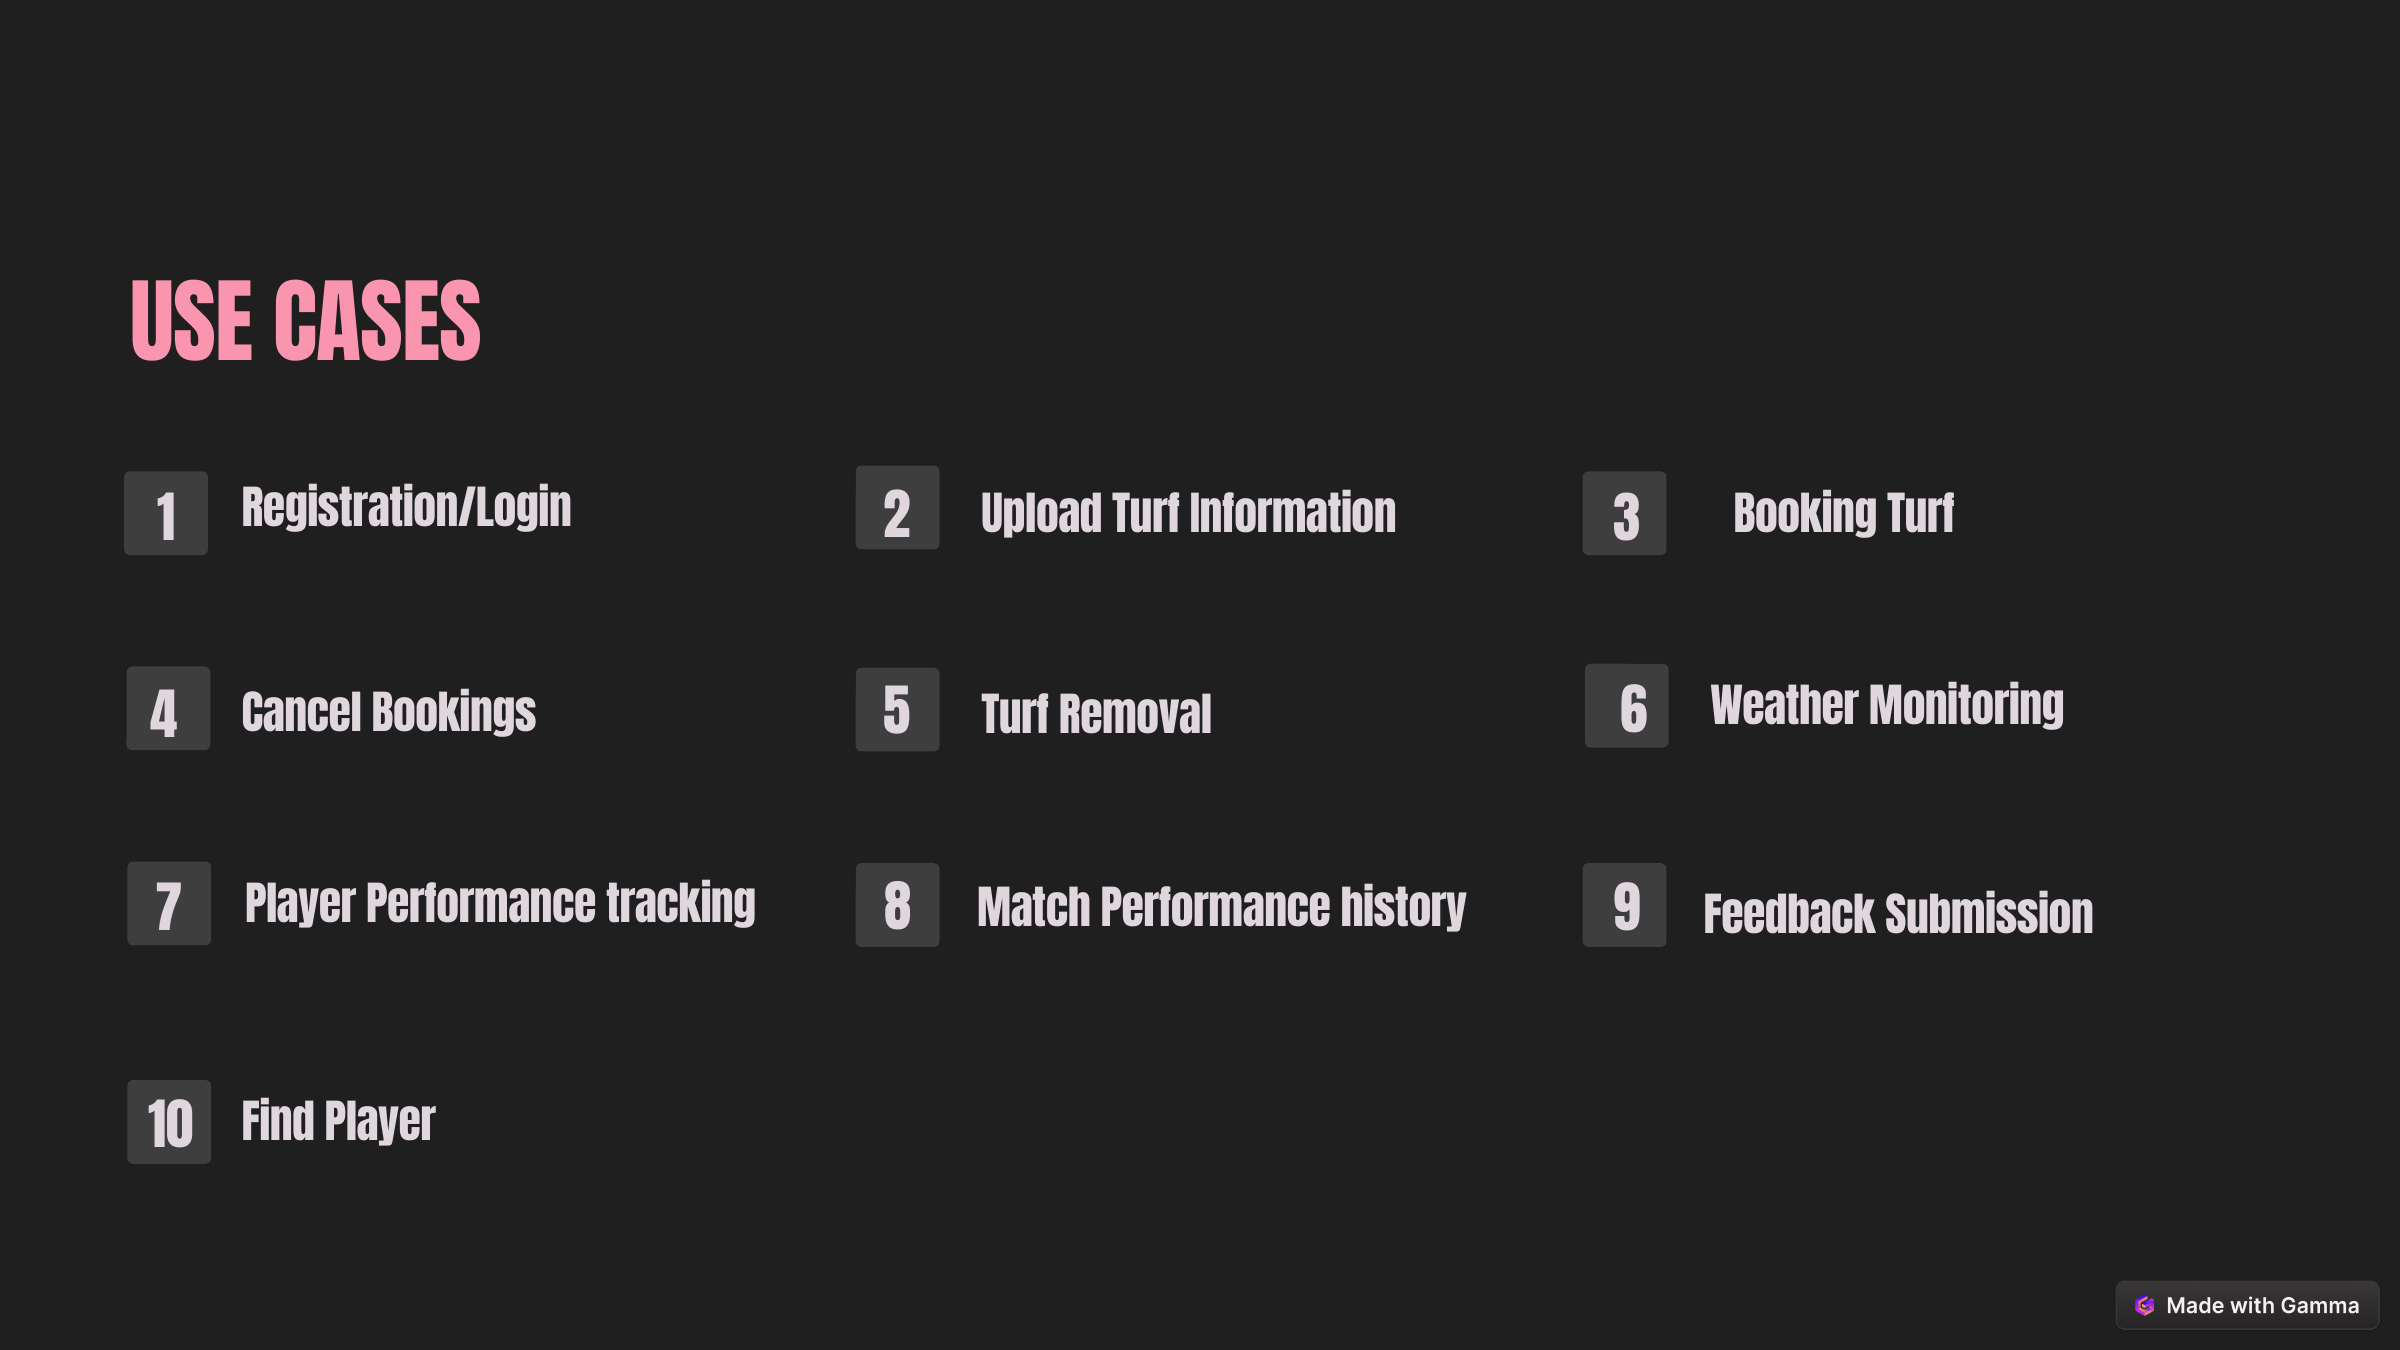

USE CASES

Registration/Login
Upload Turf Information
Booking Turf
2
1
3

Weather Monitoring
Cancel Bookings
Turf Removal
6

5
4

Player Performance tracking
Match Performance history
8
Feedback Submission
7
9

Find Player

10